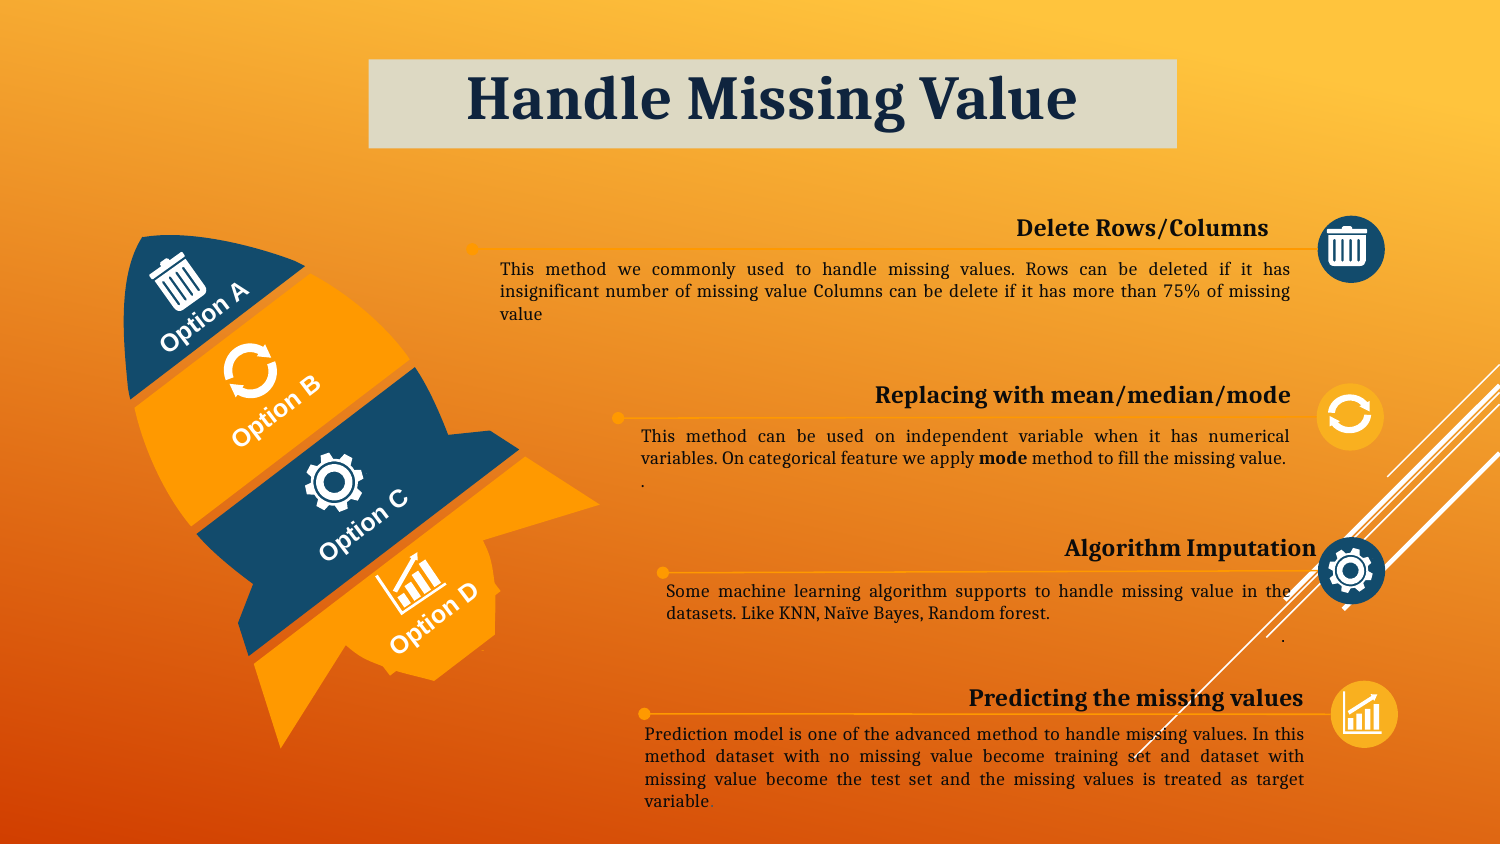

Handle Missing Value

Option A
Option B
Option C
Option D
Delete Rows/Columns

This method we commonly used to handle missing values. Rows can be deleted if it has insignificant number of missing value Columns can be delete if it has more than 75% of missing value

Replacing with mean/median/mode

This method can be used on independent variable when it has numerical variables. On categorical feature we apply mode method to fill the missing value.
.

Algorithm Imputation

Some machine learning algorithm supports to handle missing value in the datasets. Like KNN, Naïve Bayes, Random forest.
.

Predicting the missing values

Prediction model is one of the advanced method to handle missing values. In this method dataset with no missing value become training set and dataset with missing value become the test set and the missing values is treated as target variable.